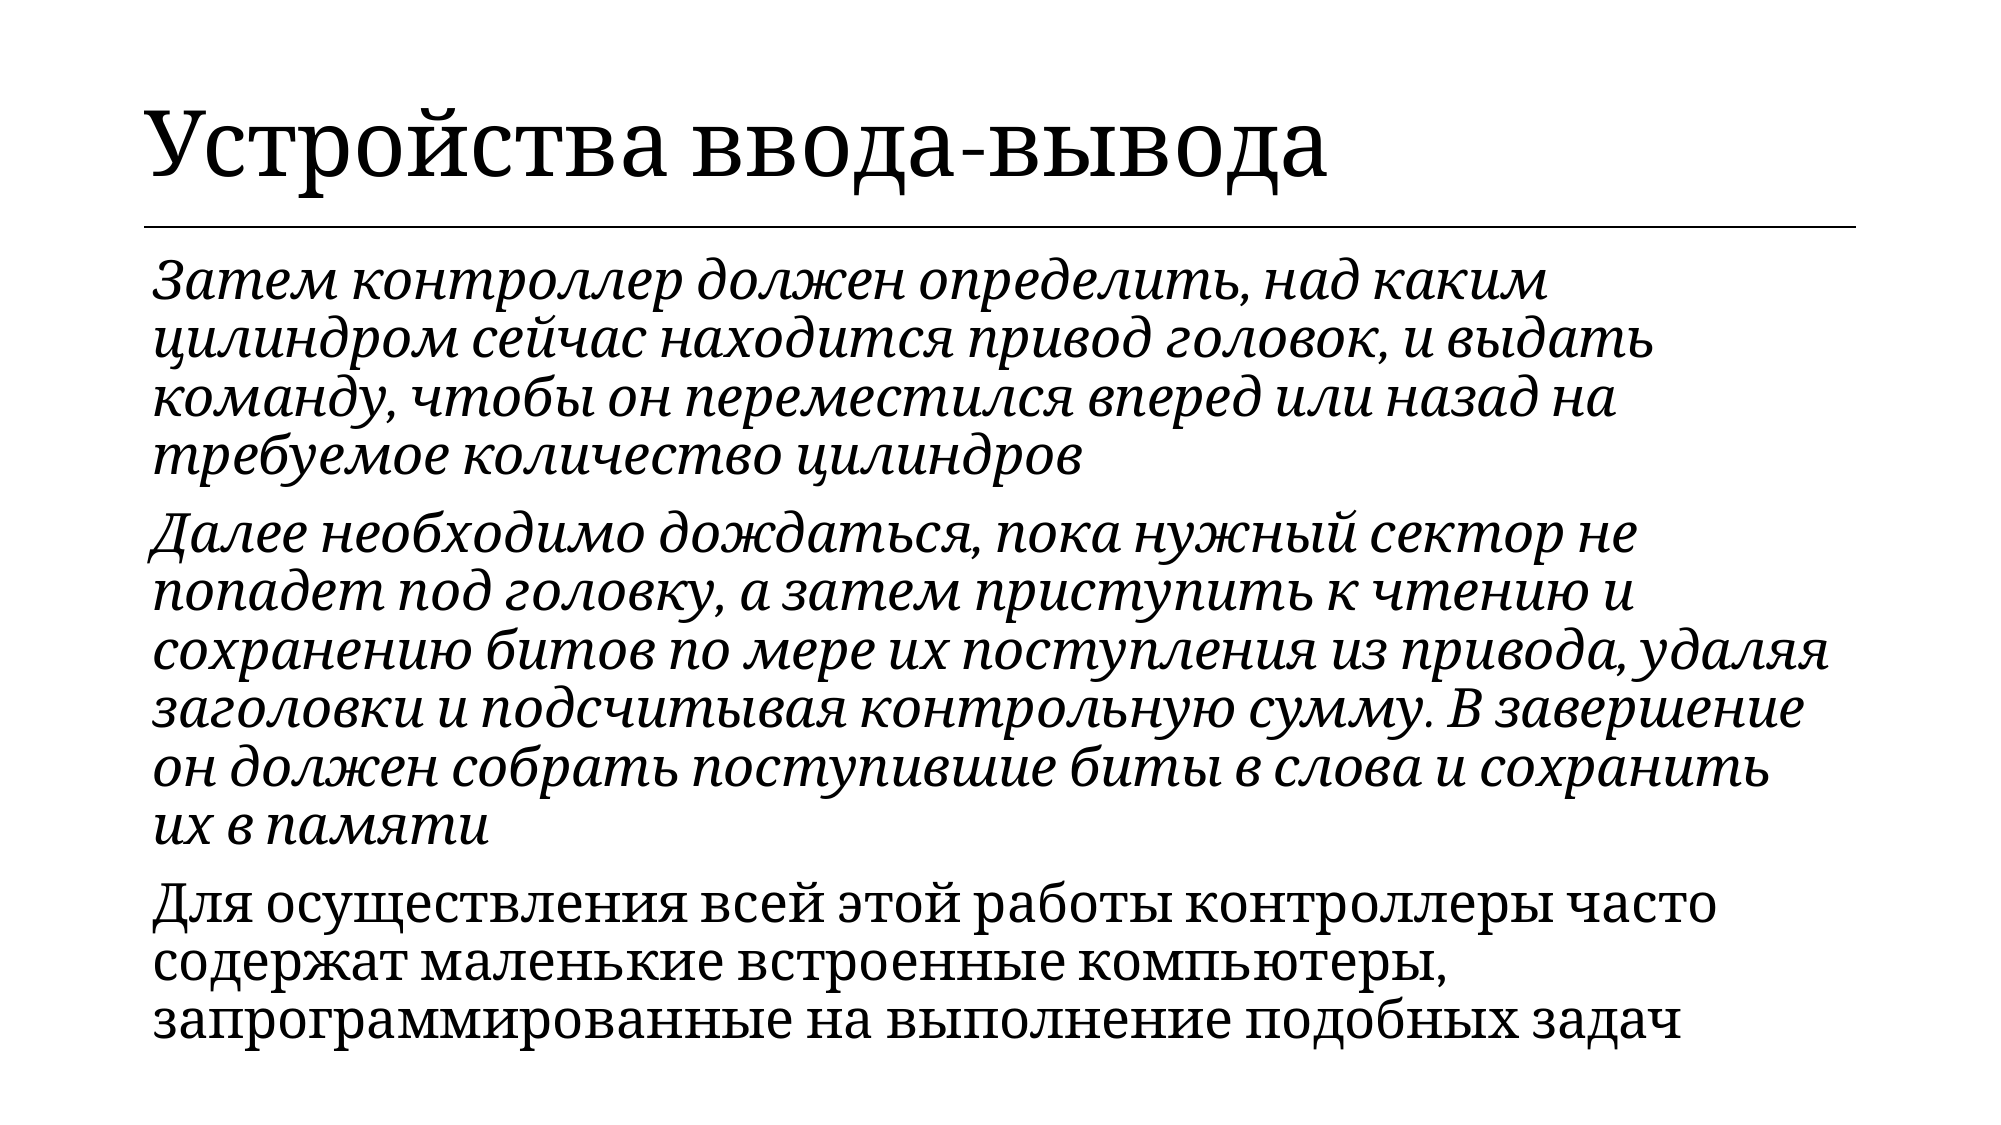

| Устройства ввода-вывода |
| --- |
Затем контроллер должен определить, над каким цилиндром сейчас находится привод головок, и выдать команду, чтобы он переместился вперед или назад на требуемое количество цилиндров
Далее необходимо дождаться, пока нужный сектор не попадет под головку, а затем приступить к чтению и сохранению битов по мере их поступления из привода, удаляя заголовки и подсчитывая контрольную сумму. В завершение он должен собрать поступившие биты в слова и сохранить их в памяти
Для осуществления всей этой работы контроллеры часто содержат маленькие встроенные компьютеры, запрограммированные на выполнение подобных задач